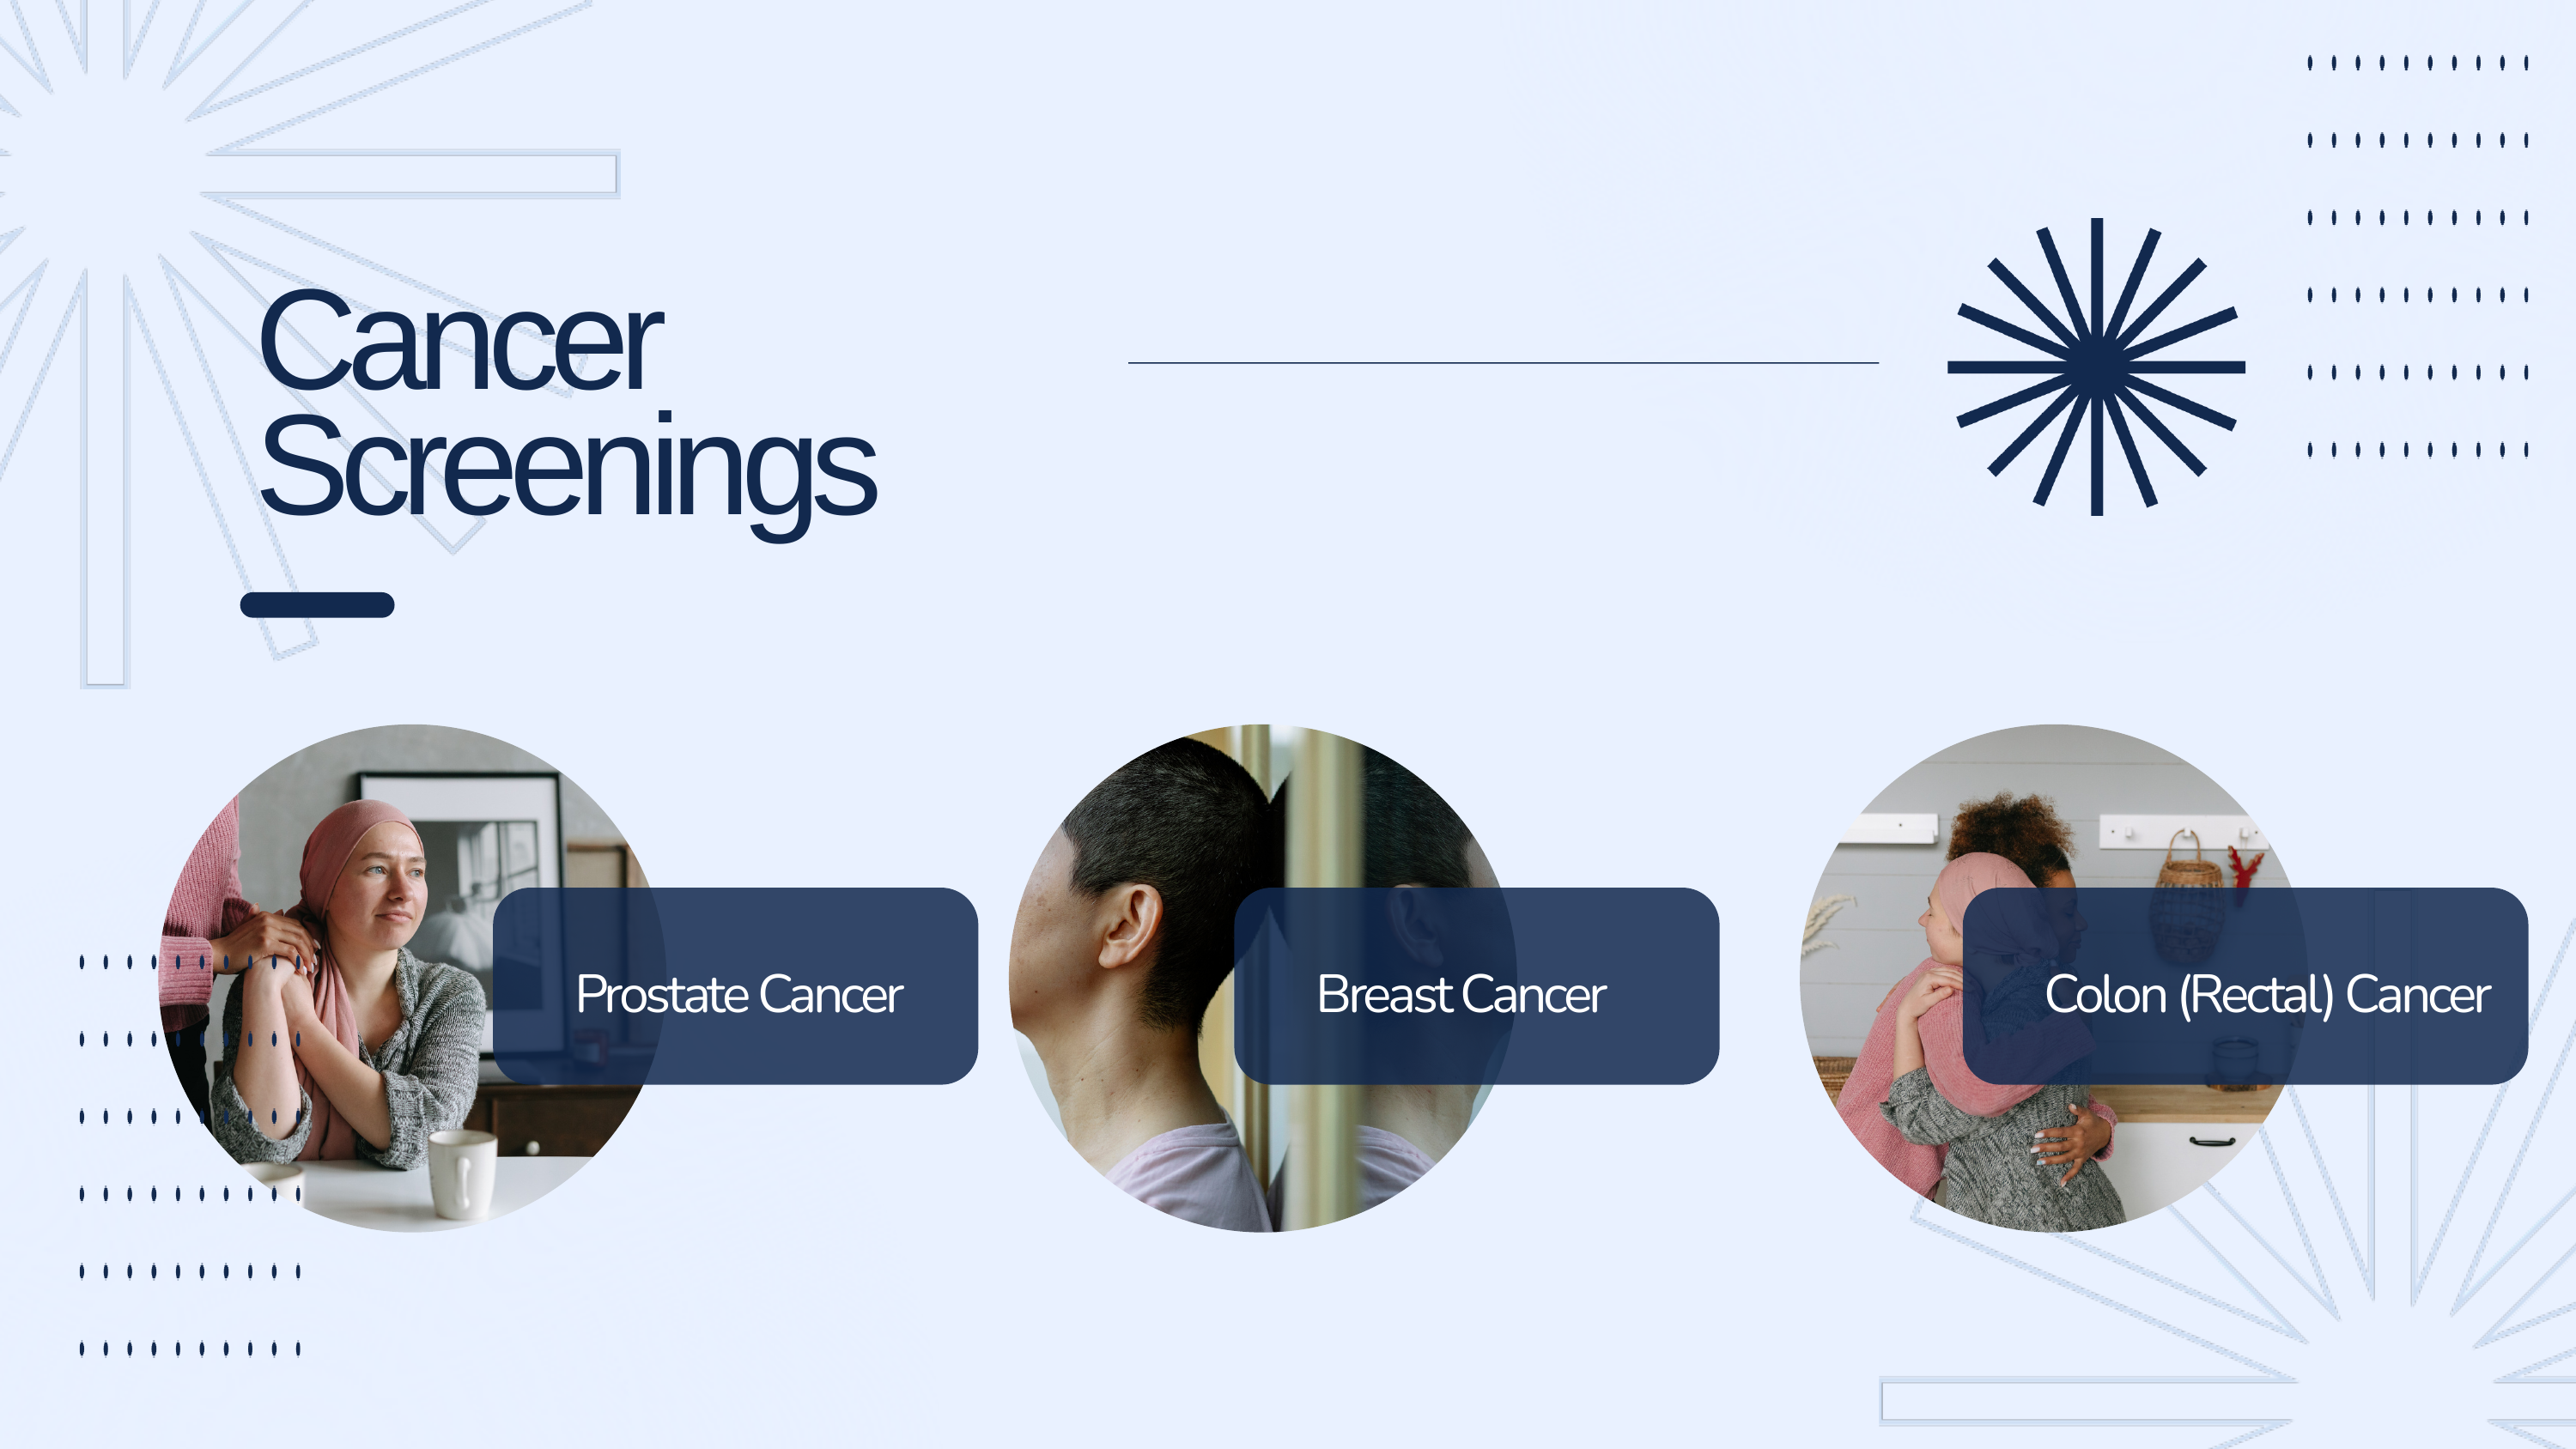

Cancer Screenings

Prostate Cancer
Breast Cancer
Colon (Rectal) Cancer